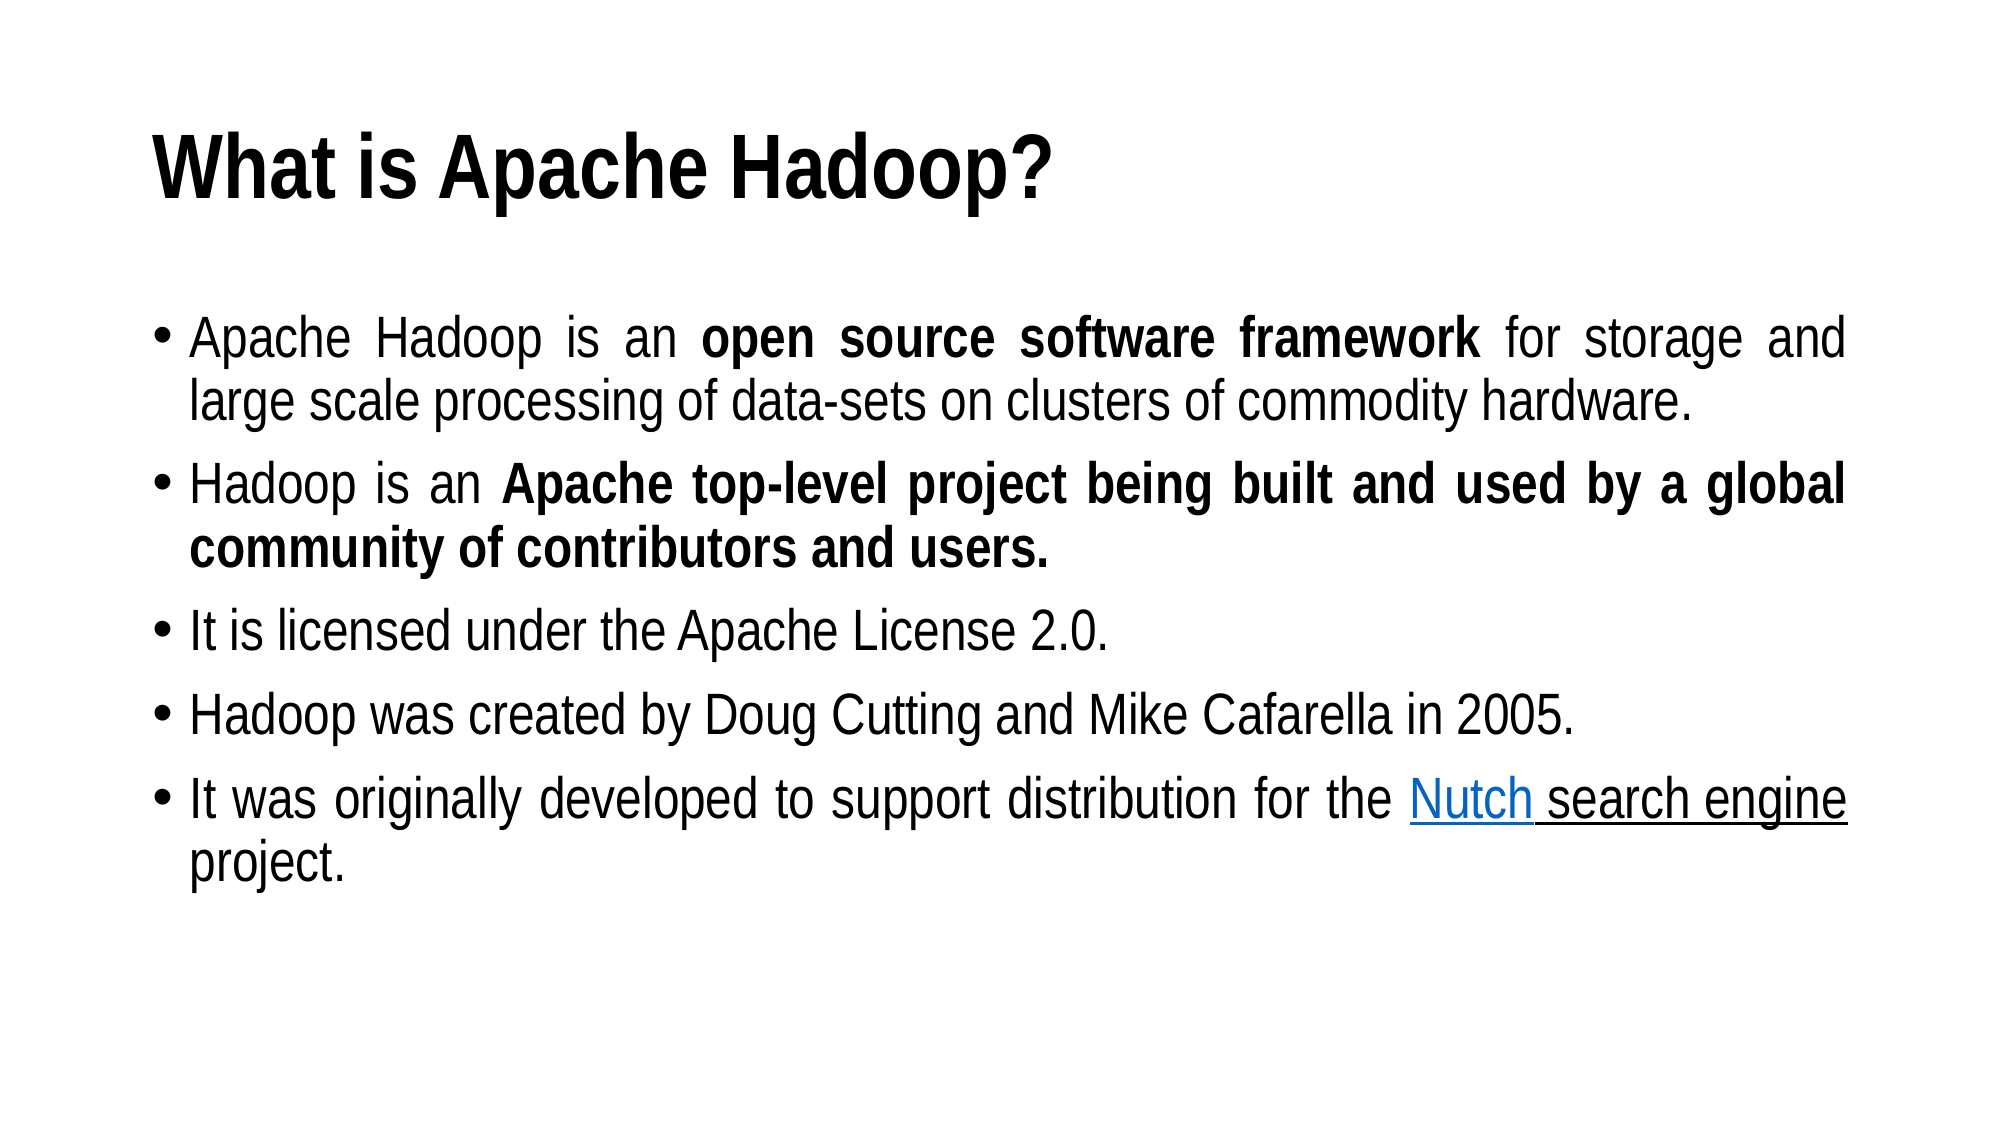

# What is Apache Hadoop?
Apache Hadoop is an open source software framework for storage and large scale processing of data-sets on clusters of commodity hardware.
Hadoop is an Apache top-level project being built and used by a global community of contributors and users.
It is licensed under the Apache License 2.0.
Hadoop was created by Doug Cutting and Mike Cafarella in 2005.
It was originally developed to support distribution for the Nutch search engine project.